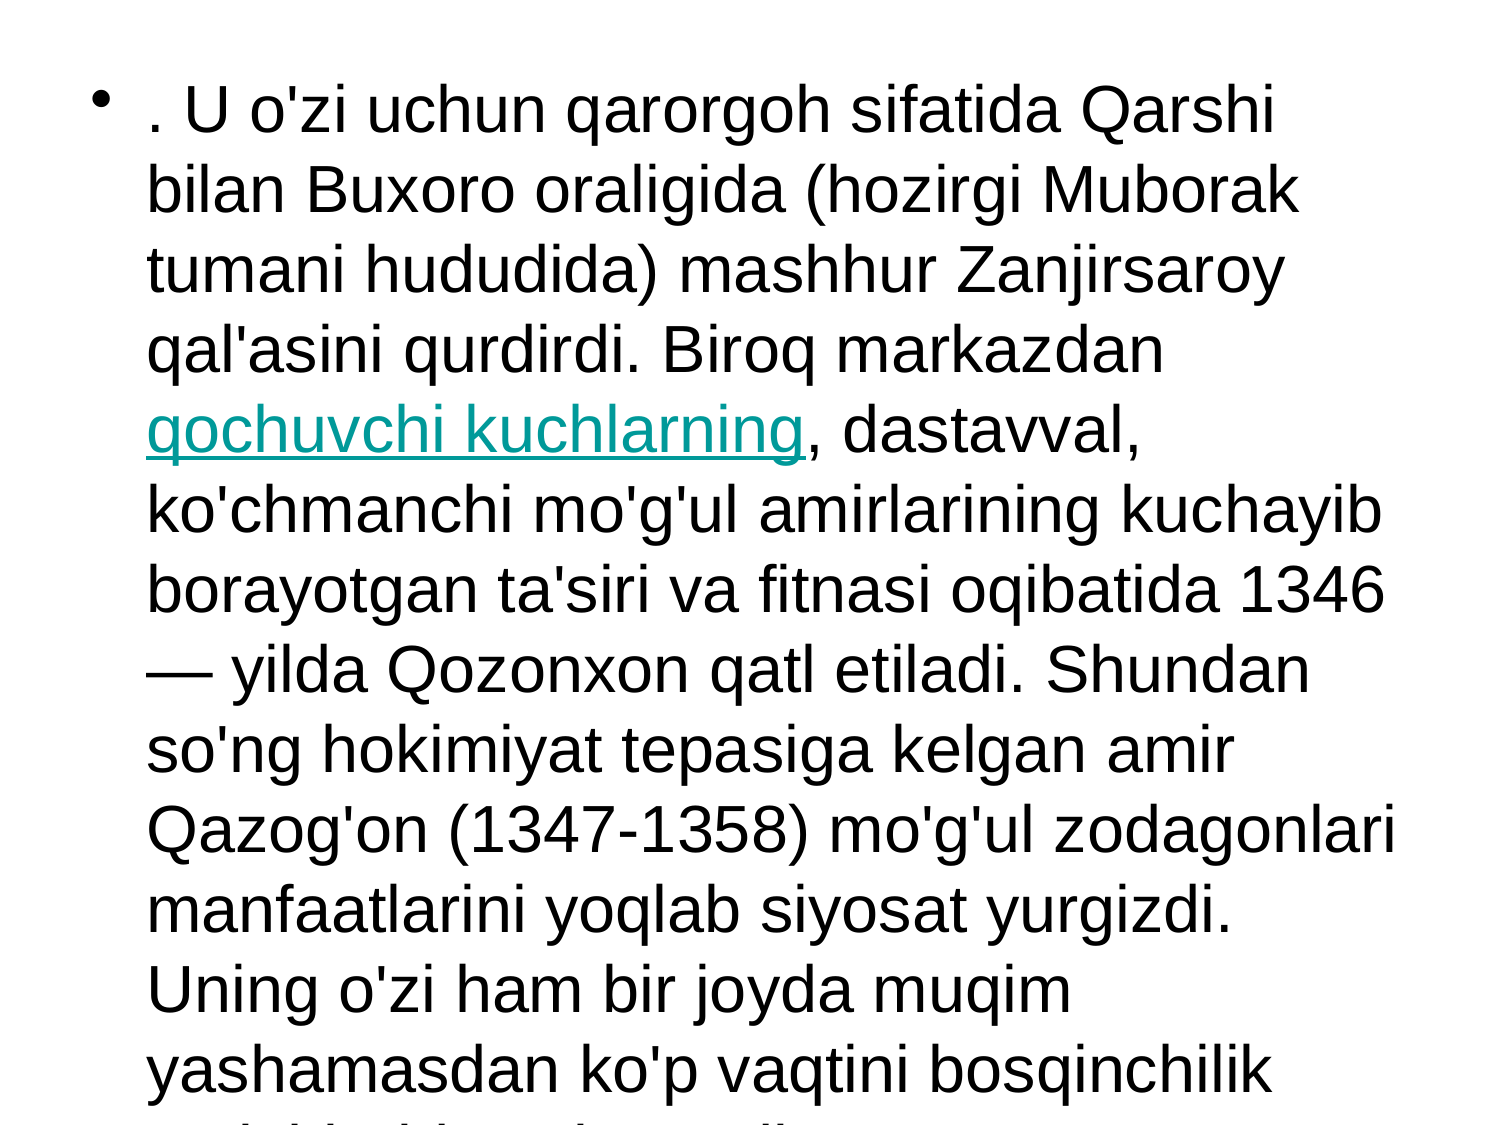

. U o'zi uchun qarorgoh sifatida Qarshi bilan Buxoro oraligida (hozirgi Muborak tumani hududida) mashhur Zanjirsaroy qal'asini qurdirdi. Biroq markazdan qochuvchi kuchlarning, dastavval, ko'chmanchi mo'g'ul amirlarining kuchayib borayotgan ta'siri va fitnasi oqibatida 1346— yilda Qozonxon qatl etiladi. Shundan so'ng hokimiyat tepasiga kelgan amir Qazog'on (1347-1358) mo'g'ul zodagonlari manfaatlarini yoqlab siyosat yurgizdi. Uning o'zi ham bir joyda muqim yashamasdan ko'p vaqtini bosqinchilik yurishlarida o'tkazardi.